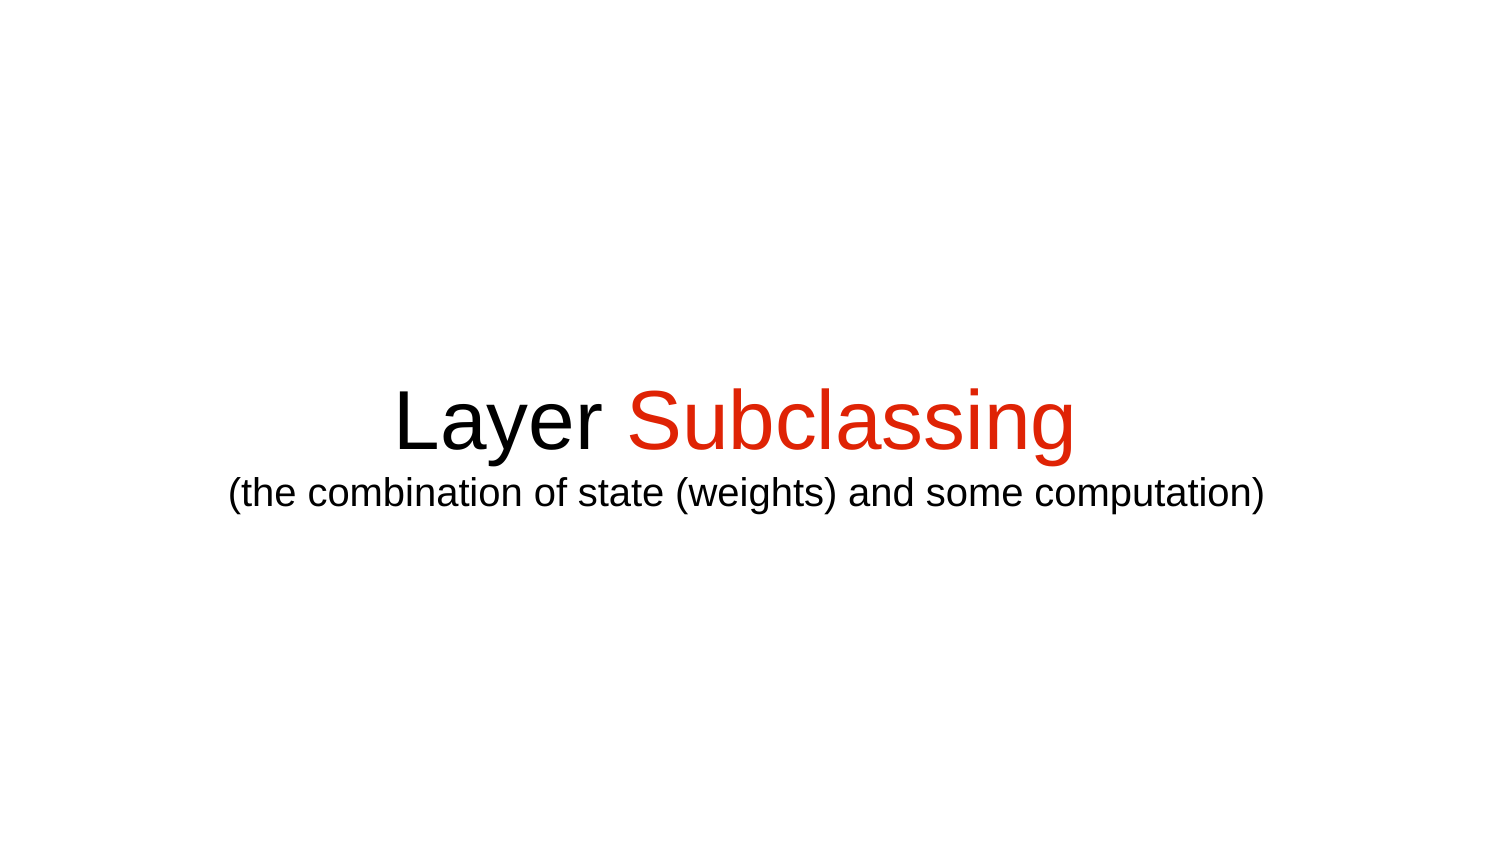

# Layer Subclassing
(the combination of state (weights) and some computation)